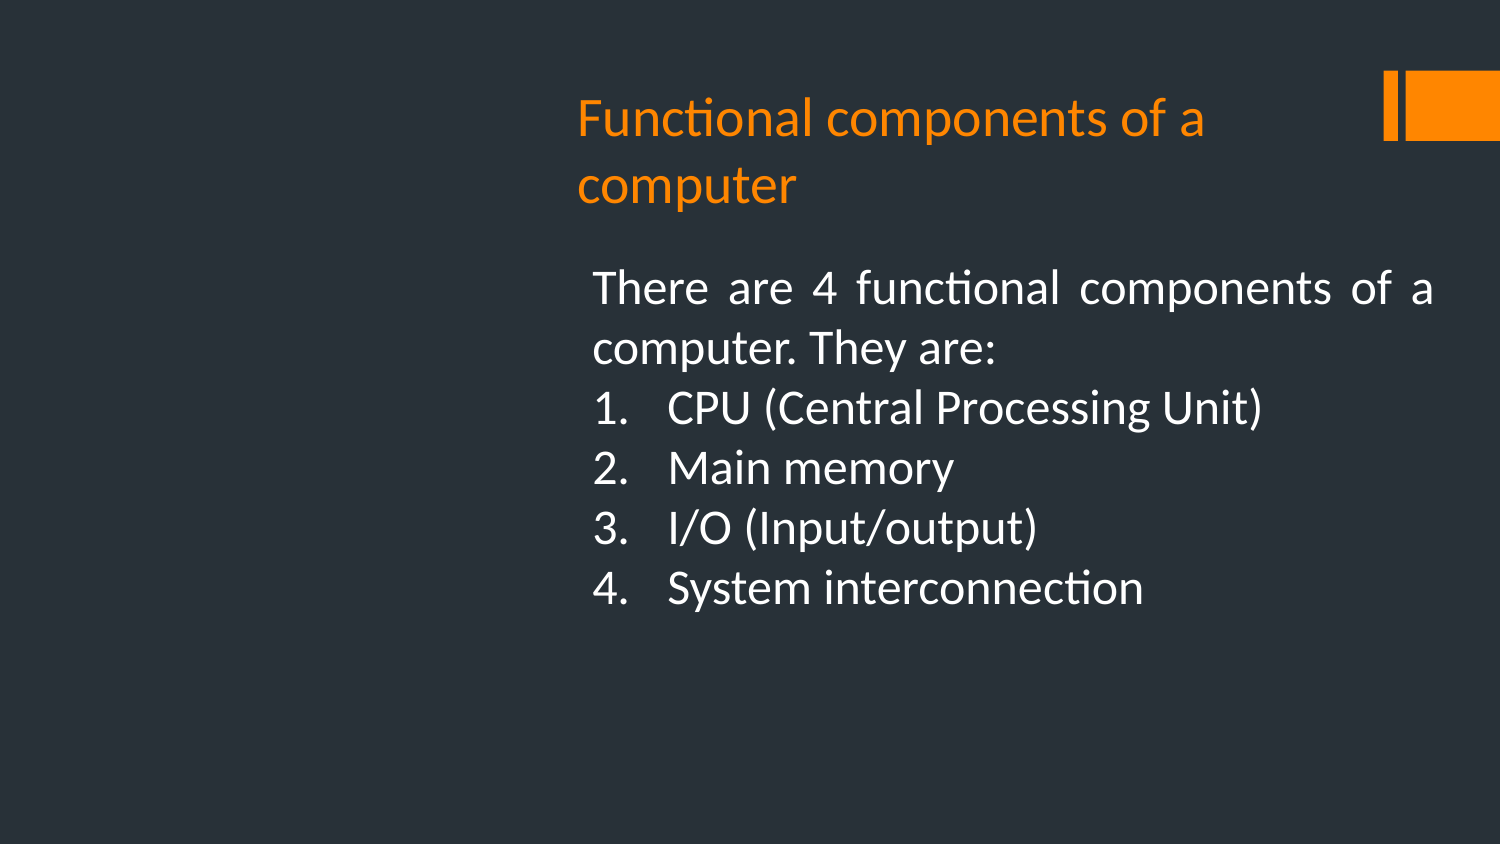

# Functional components of a computer
There are 4 functional components of a computer. They are:
CPU (Central Processing Unit)
Main memory
I/O (Input/output)
System interconnection